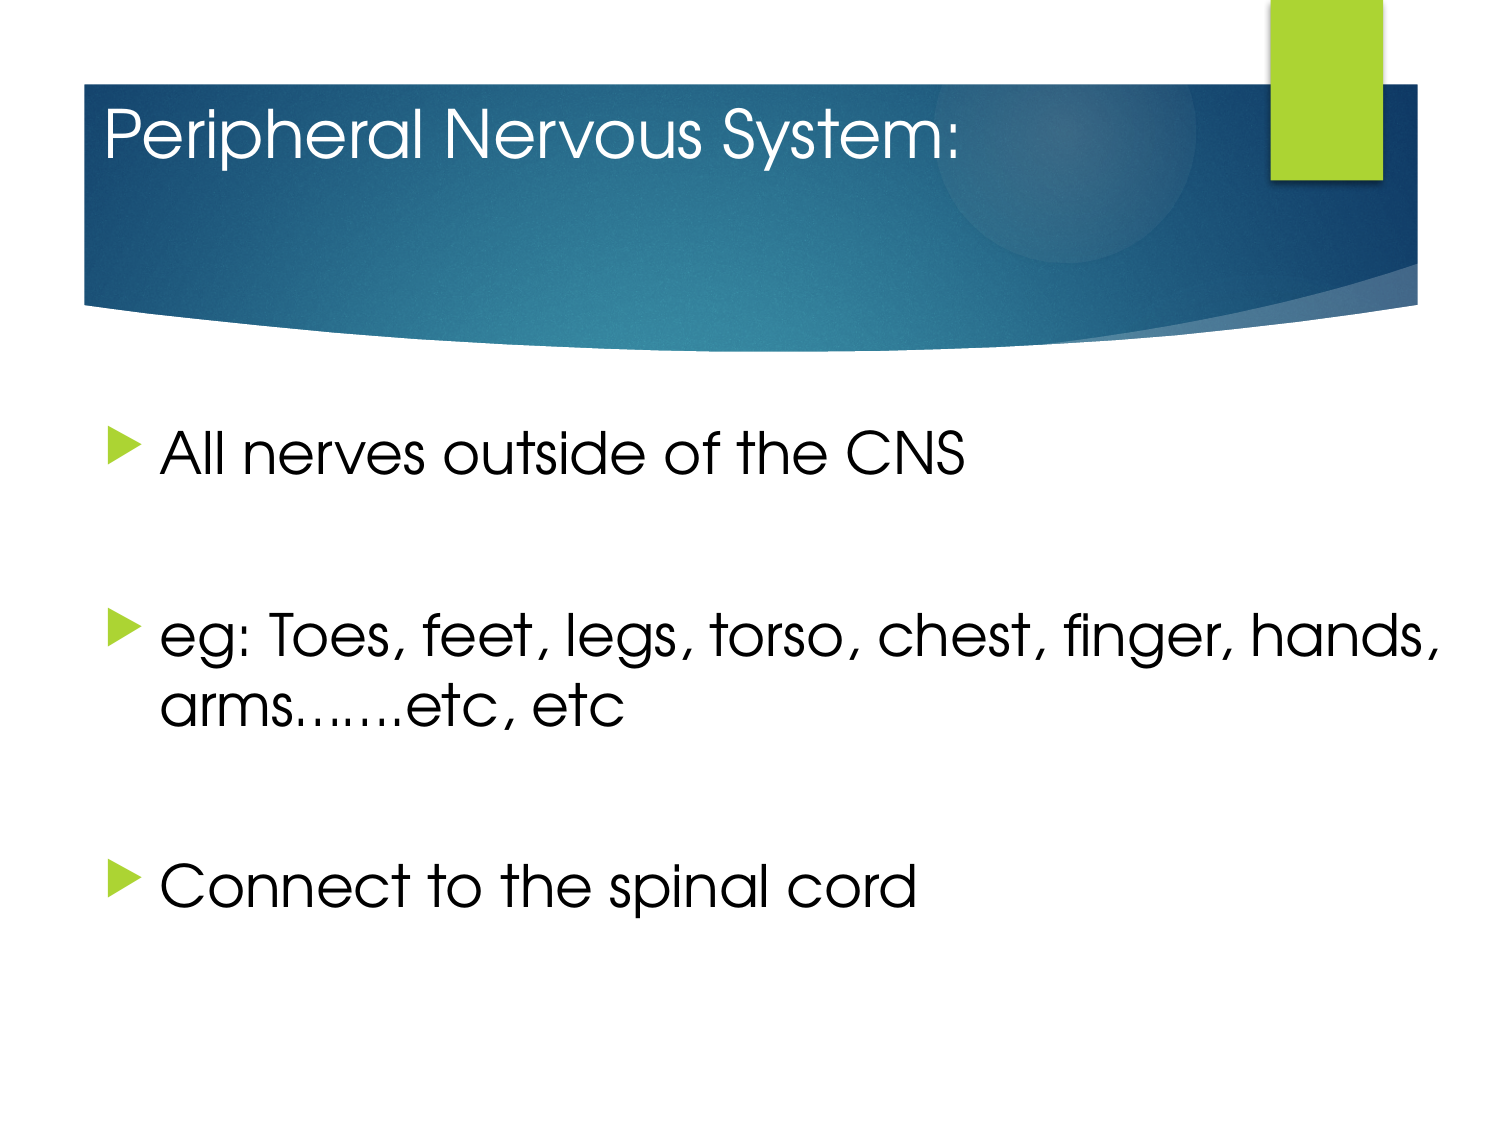

# Peripheral Nervous System:
All nerves outside of the CNS

eg: Toes, feet, legs, torso, chest, finger, hands, arms…….etc, etc

Connect to the spinal cord